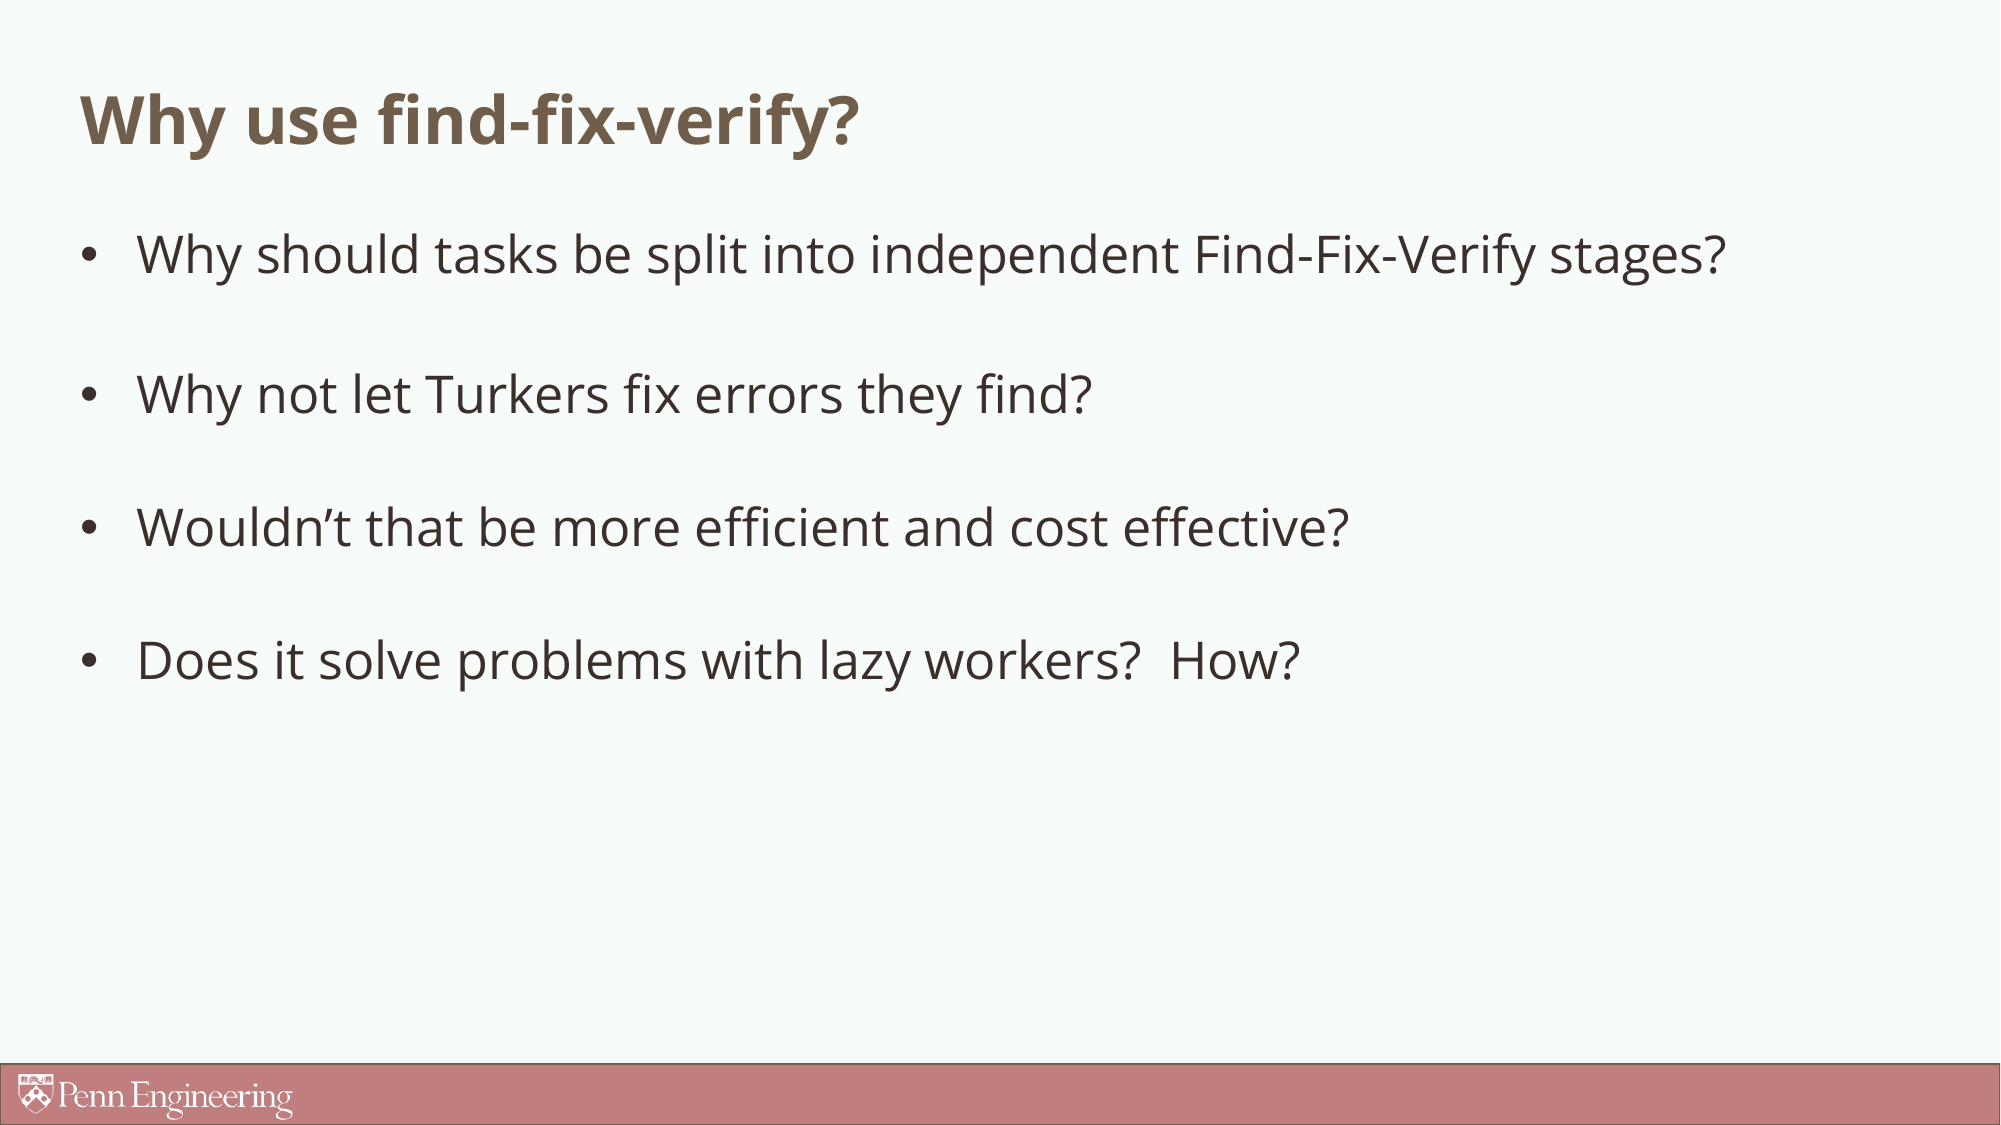

# Why use find-fix-verify?
Why should tasks be split into independent Find-Fix-Verify stages?
Why not let Turkers fix errors they find?
Wouldn’t that be more efficient and cost effective?
Does it solve problems with lazy workers?  How?